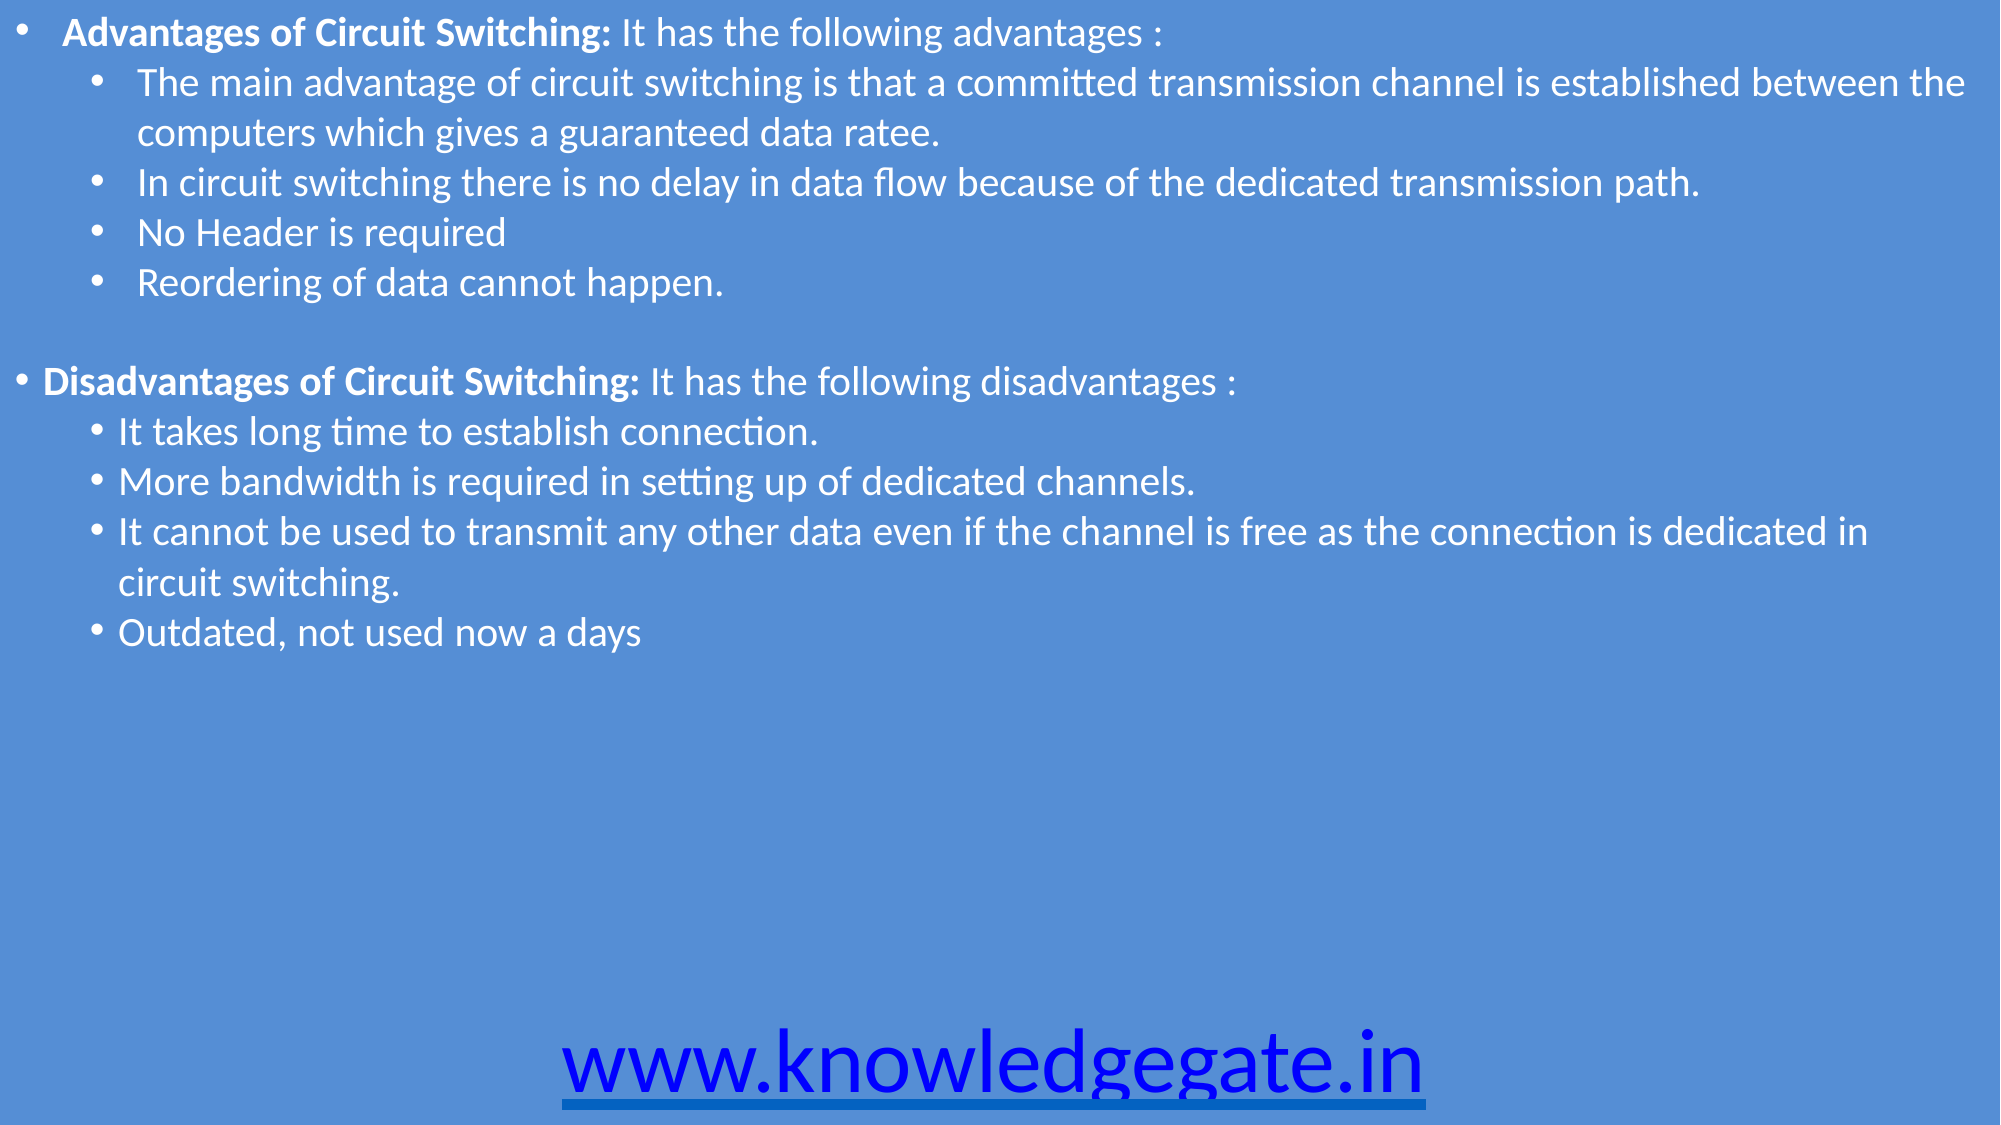

Advantages of Circuit Switching: It has the following advantages :
The main advantage of circuit switching is that a committed transmission channel is established between the
computers which gives a guaranteed data ratee.
In circuit switching there is no delay in data flow because of the dedicated transmission path.
No Header is required
Reordering of data cannot happen.

Disadvantages of Circuit Switching: It has the following disadvantages :
It takes long time to establish connection.
More bandwidth is required in setting up of dedicated channels.
It cannot be used to transmit any other data even if the channel is free as the connection is dedicated in
circuit switching.
Outdated, not used now a days
www.knowledgegate.in